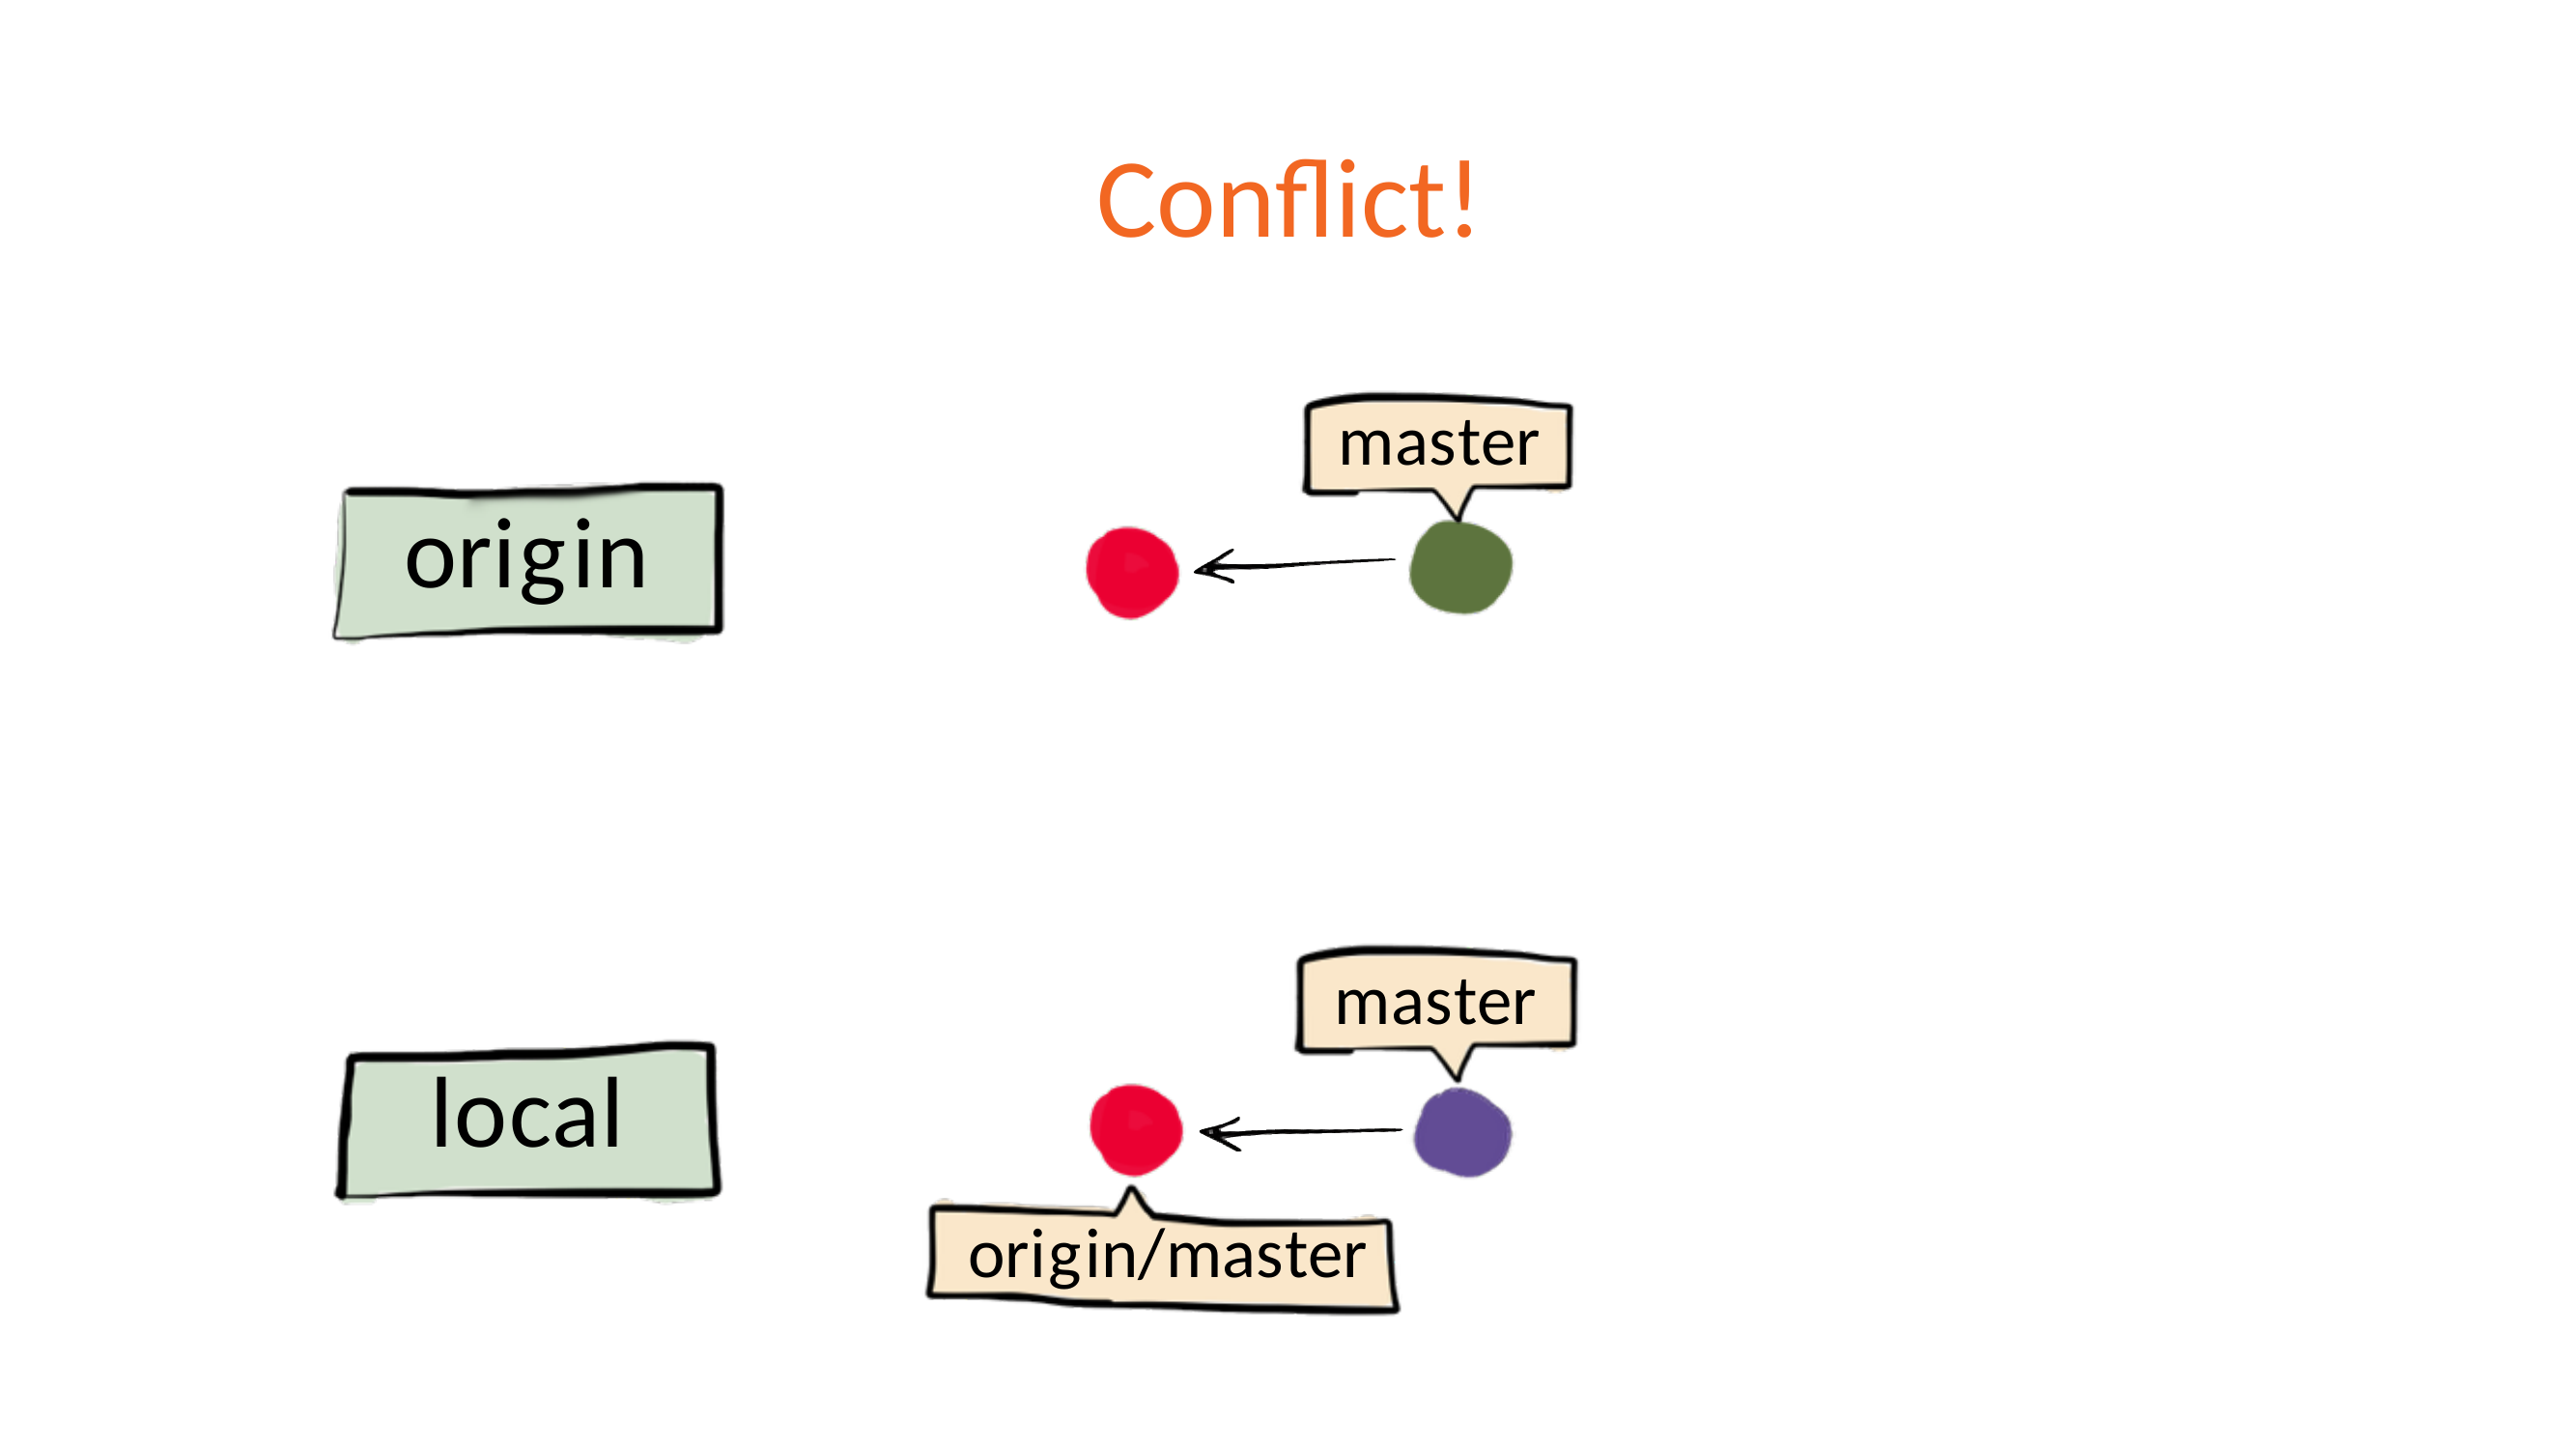

# Conflict!

master

origin

master

local

origin/master